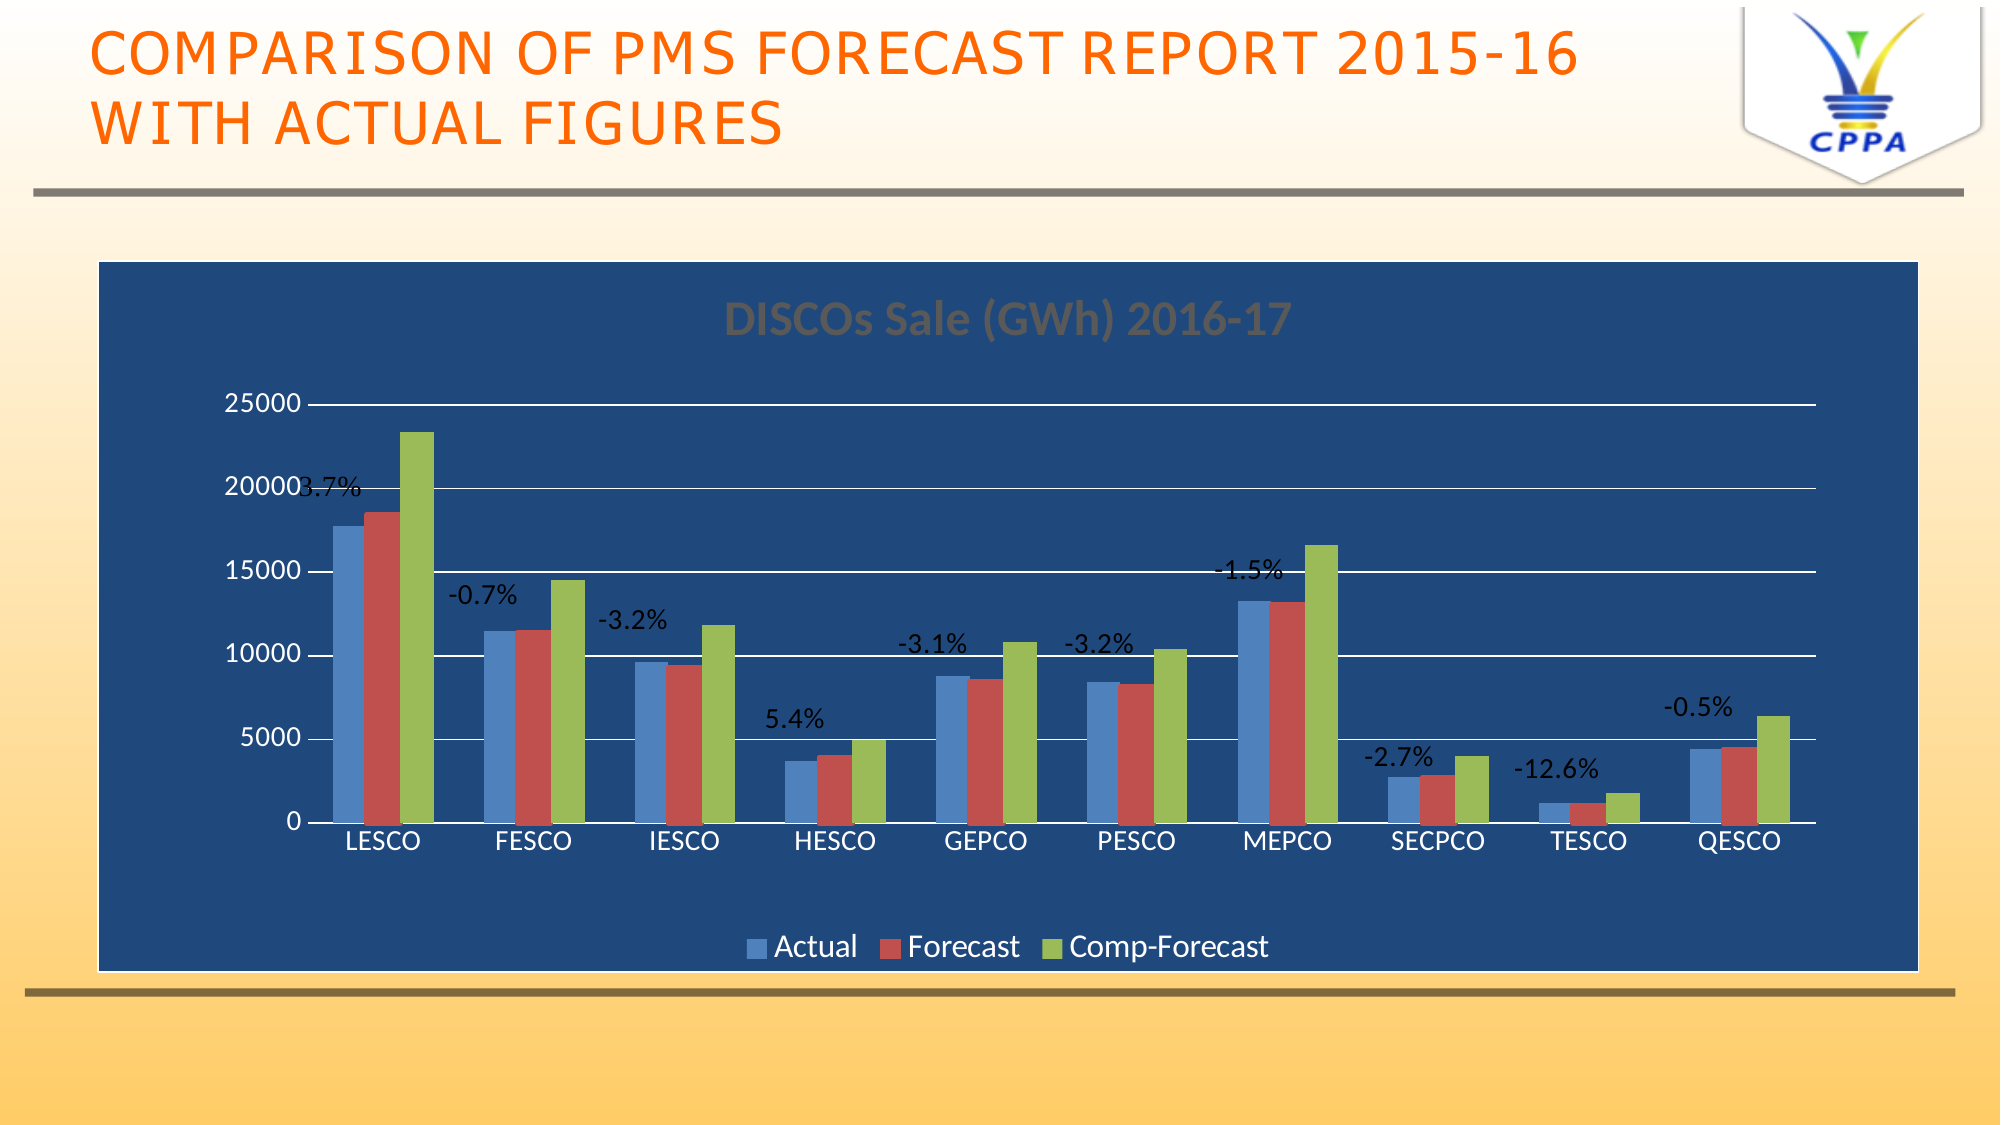

# COMPARISON OF PMS FORECAST REPORT 2015-16 WITH ACTUAL FIGURES

### Chart: DISCOs Sale (GWh) 2016-17

| Category | Actual | Forecast | Comp-Forecast |
|---|---|---|---|
| LESCO | 17782.0 | 18435.0 | 23396.0 |
| FESCO | 11498.0 | 11416.0 | 14529.0 |
| IESCO | 9627.0 | 9318.0 | 11829.0 |
| HESCO | 3718.0 | 3918.0 | 4987.0 |
| GEPCO | 8777.0 | 8501.0 | 10858.0 |
| PESCO | 8432.1 | 8161.0 | 10410.0 |
| MEPCO | 13253.0 | 13053.0 | 16599.0 |
| SECPCO | 2788.0 | 2714.0 | 3986.0 |
| TESCO | 1227.13 | 1072.0 | 1800.0 |
| QESCO | 4452.0 | 4431.0 | 6398.0 |